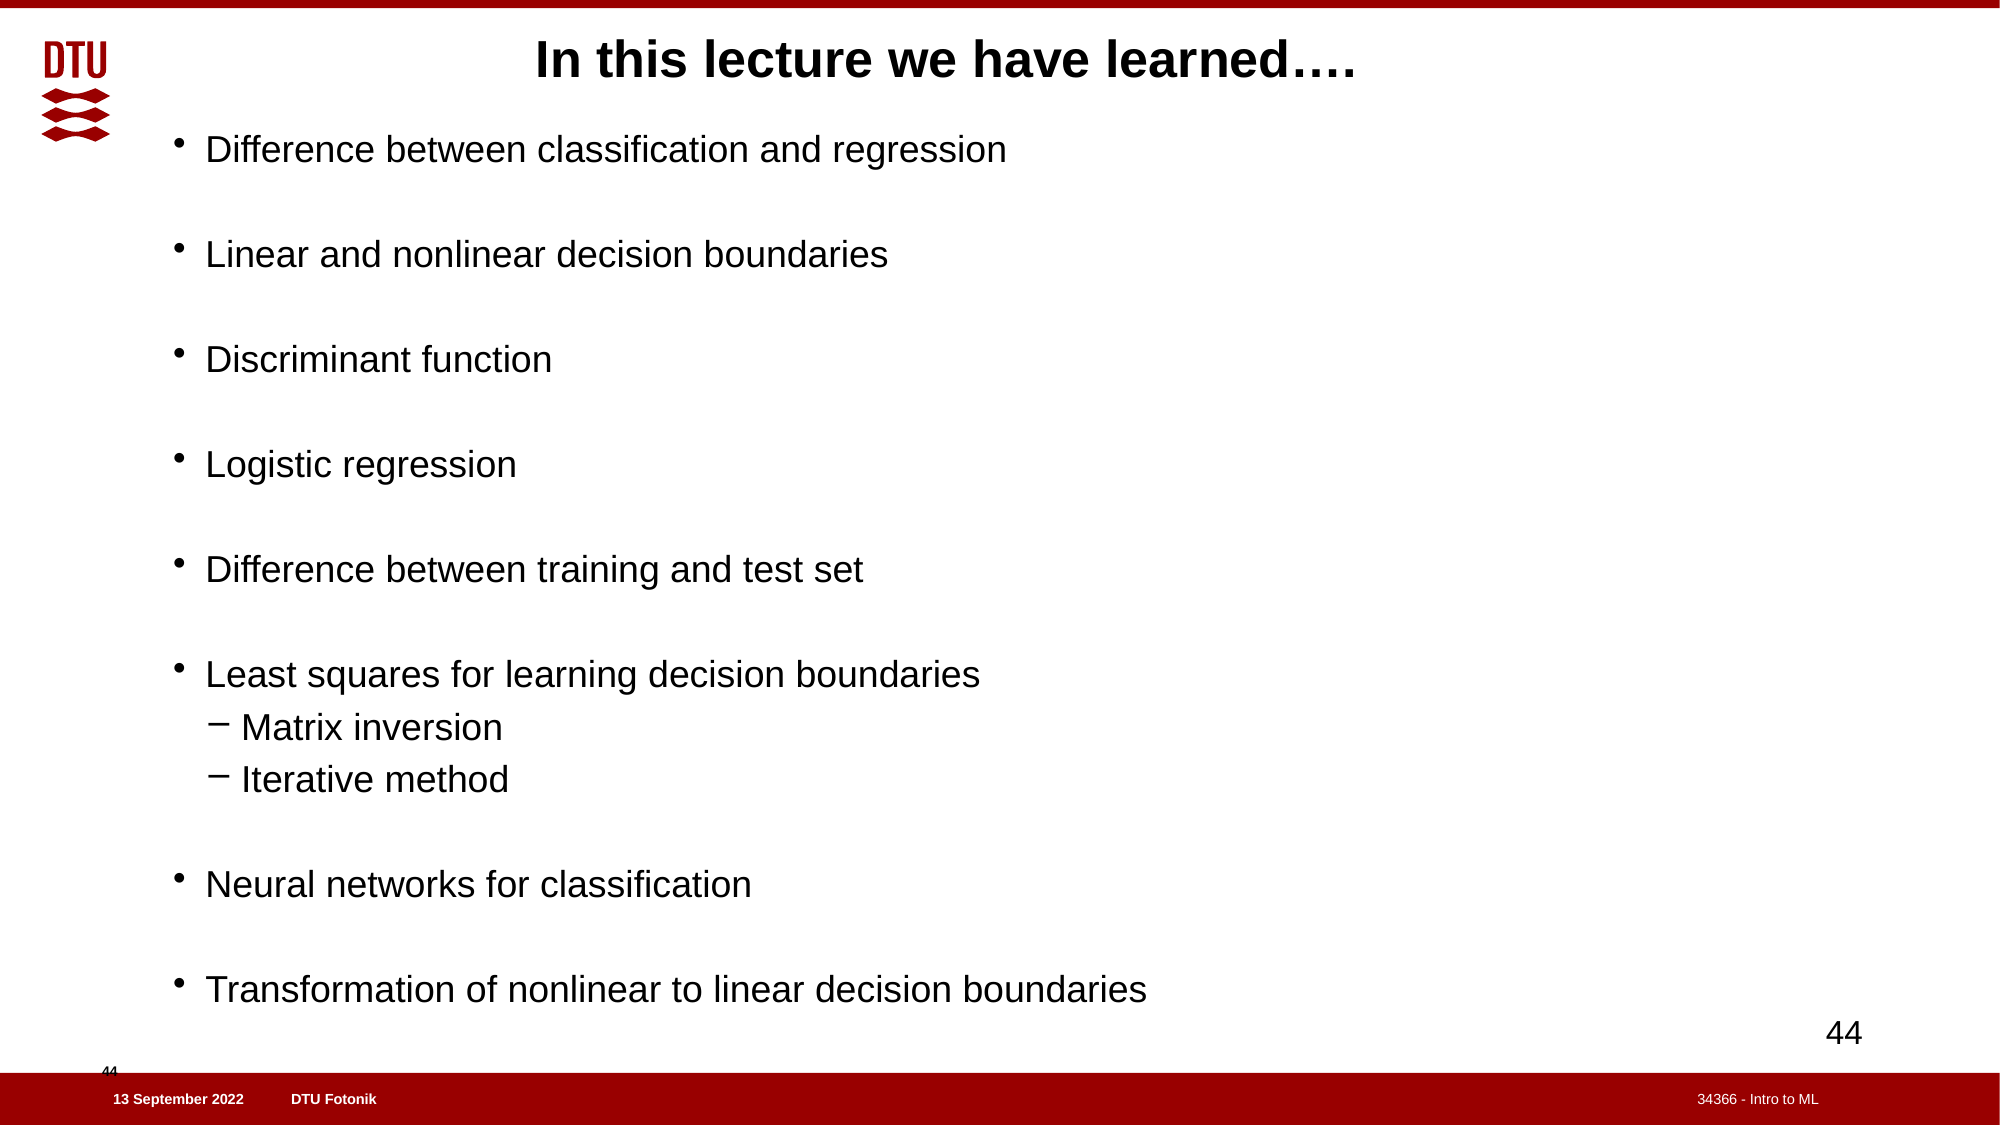

# In this lecture we have learned….
Difference between classification and regression

Linear and nonlinear decision boundaries

Discriminant function

Logistic regression

Difference between training and test set

Least squares for learning decision boundaries
Matrix inversion
Iterative method

Neural networks for classification

Transformation of nonlinear to linear decision boundaries

44
44